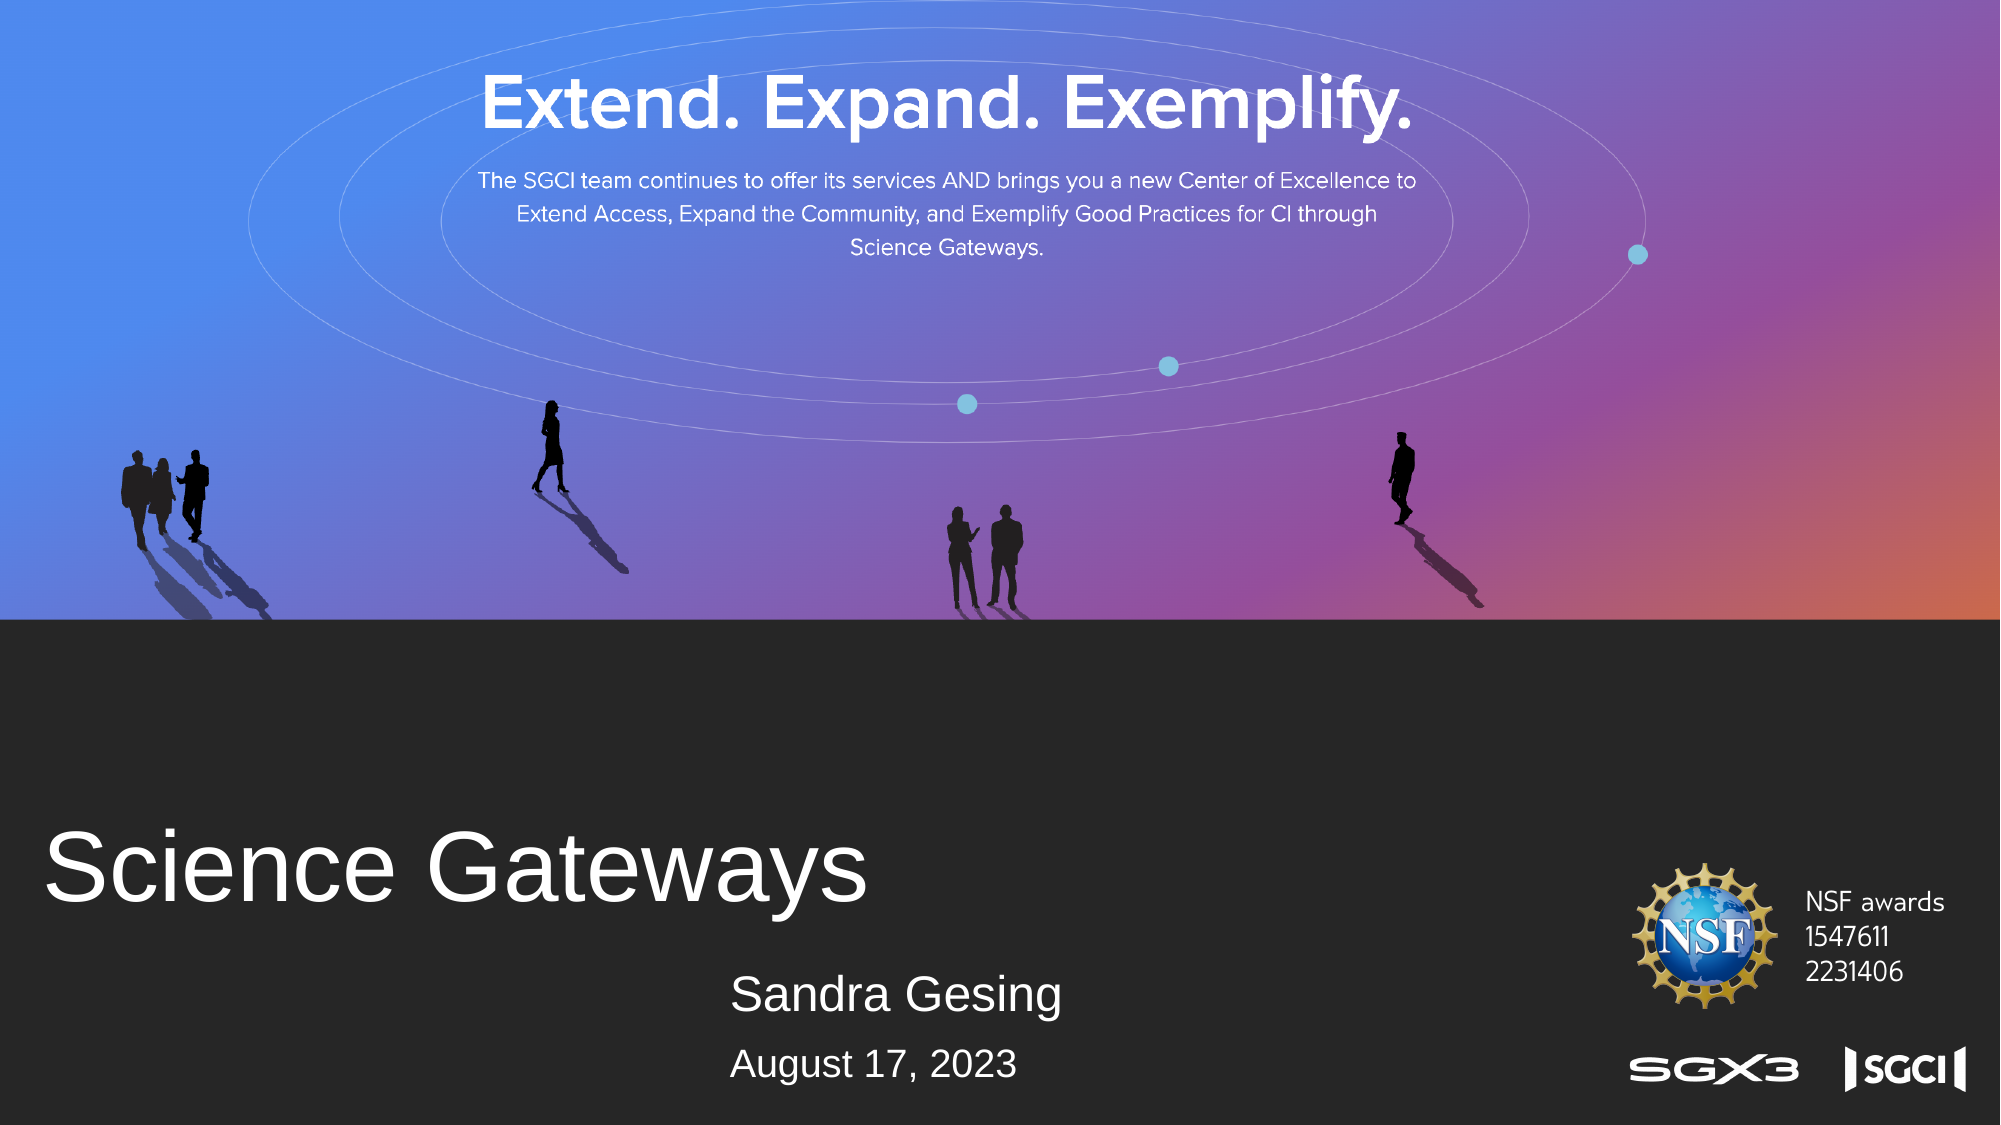

# Science Gateways
Sandra Gesing
August 17, 2023